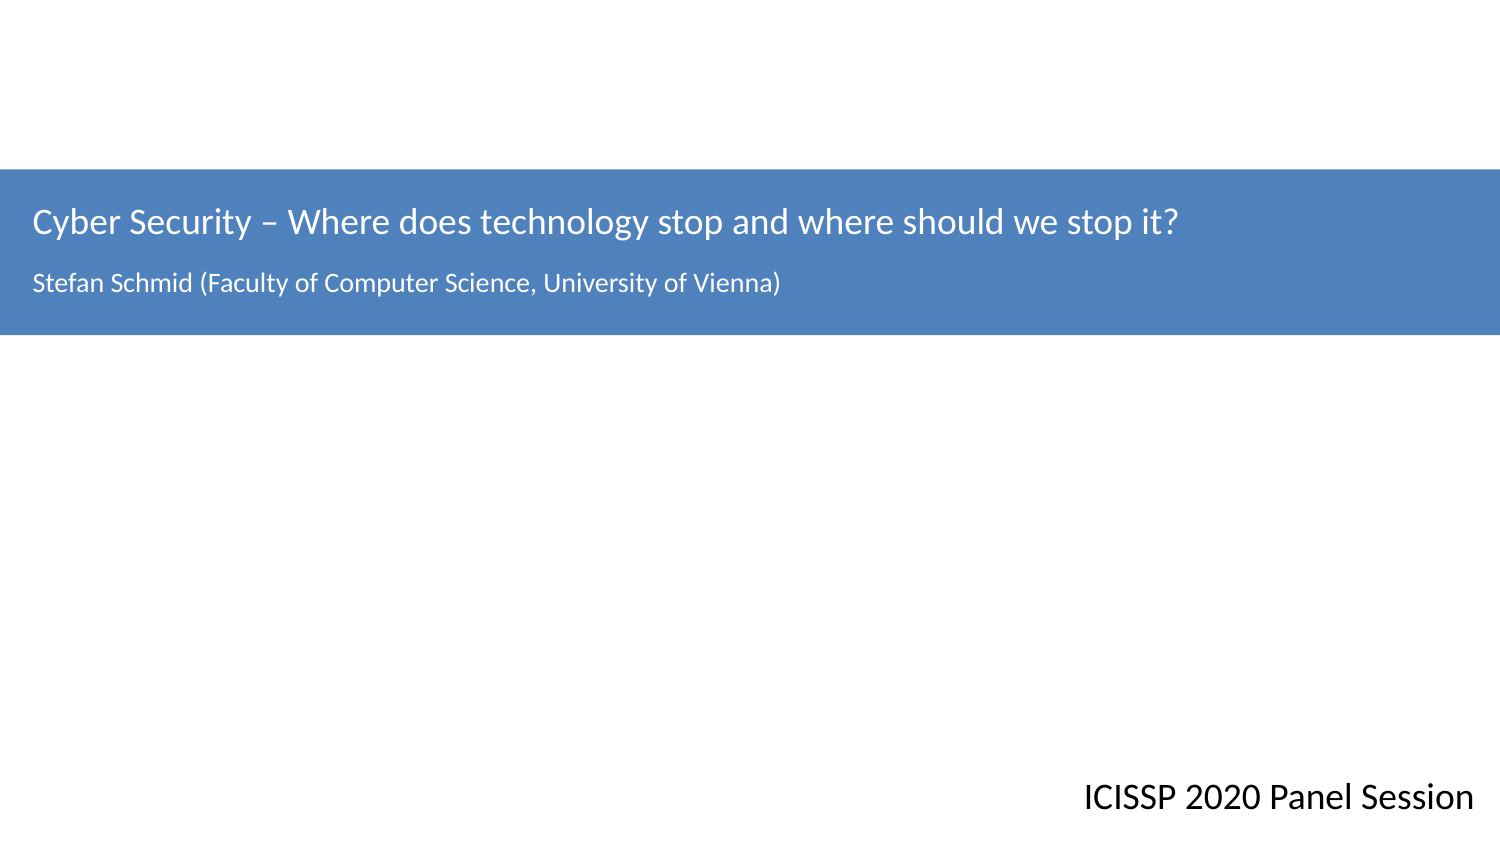

# Cyber Security – Where does technology stop and where should we stop it?
Stefan Schmid (Faculty of Computer Science, University of Vienna)
ICISSP 2020 Panel Session